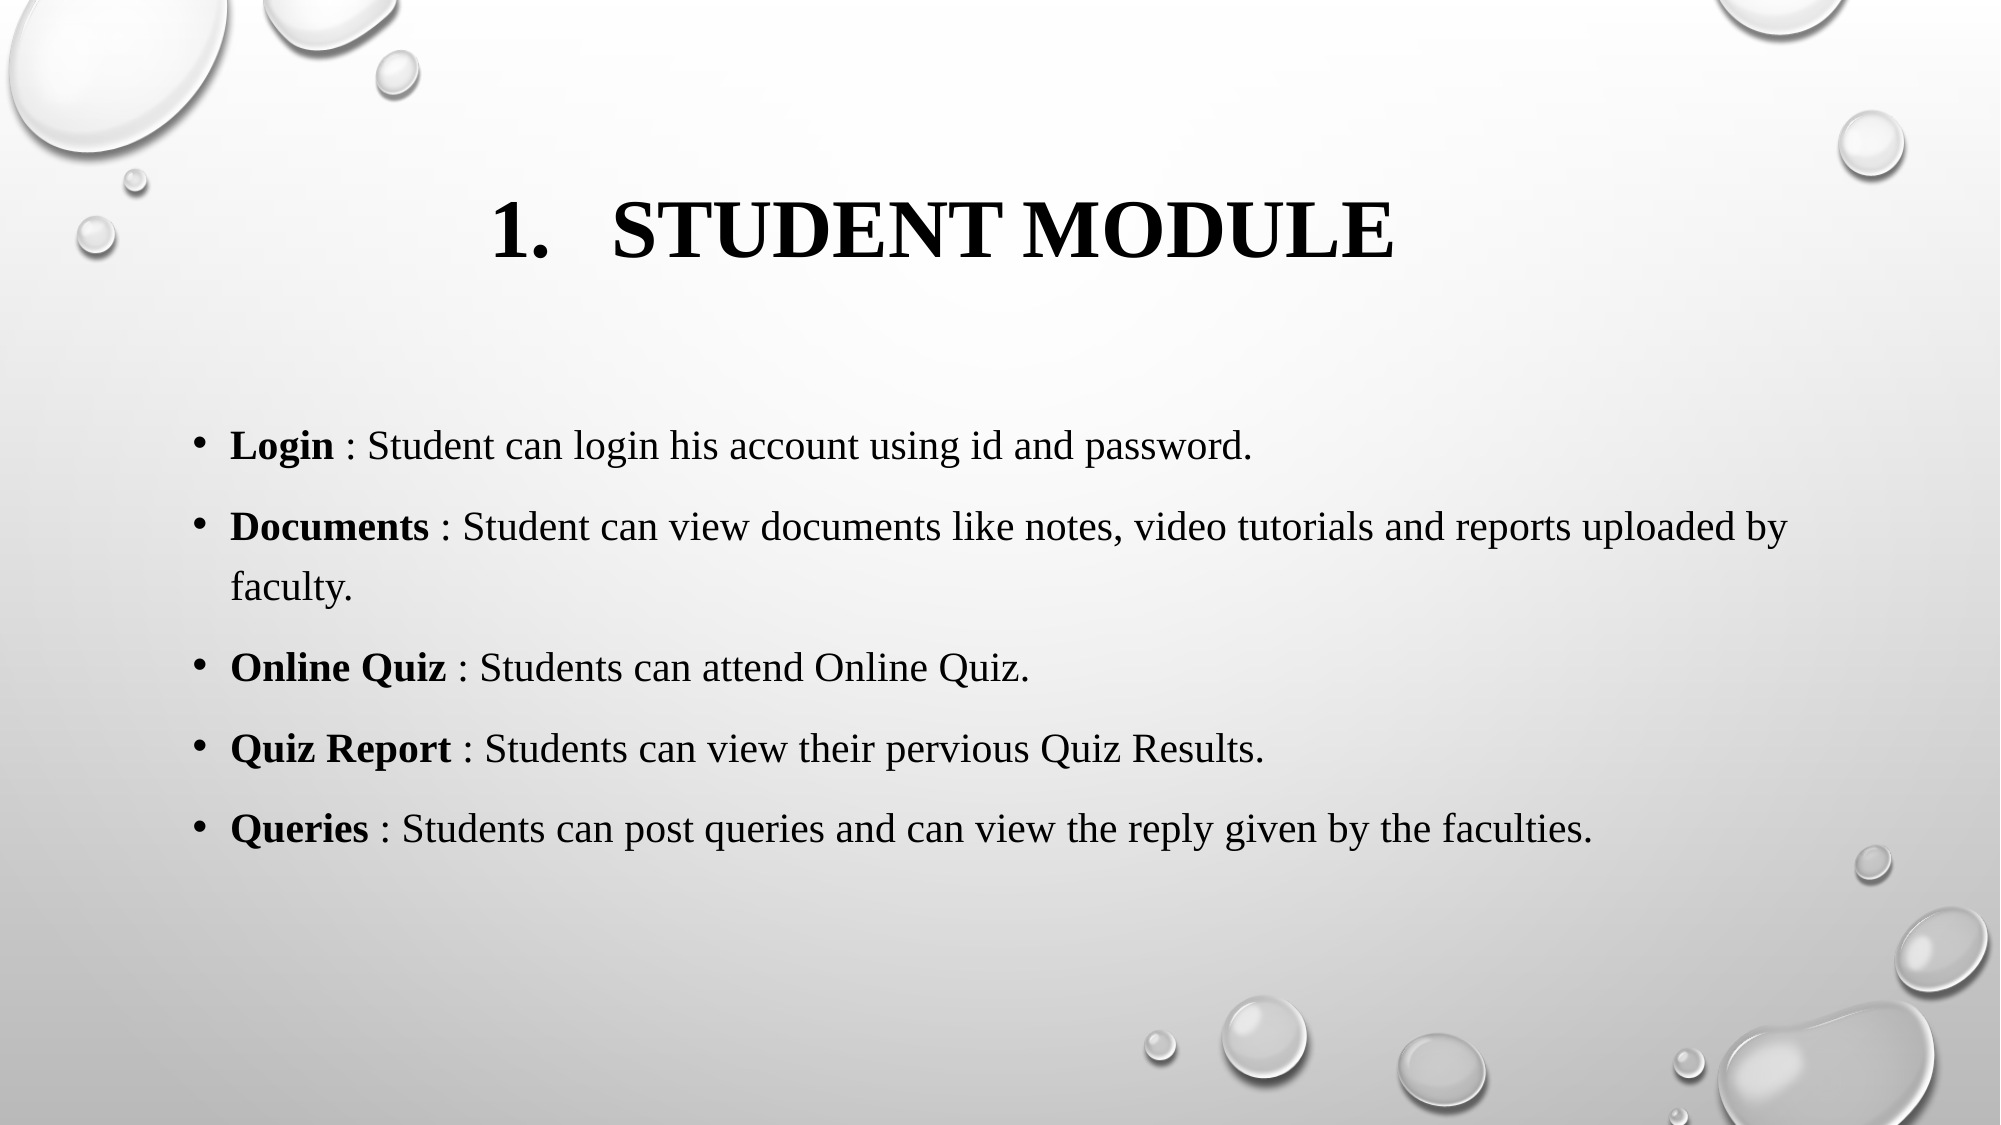

# Student module
Login : Student can login his account using id and password.
Documents : Student can view documents like notes, video tutorials and reports uploaded by faculty.
Online Quiz : Students can attend Online Quiz.
Quiz Report : Students can view their pervious Quiz Results.
Queries : Students can post queries and can view the reply given by the faculties.